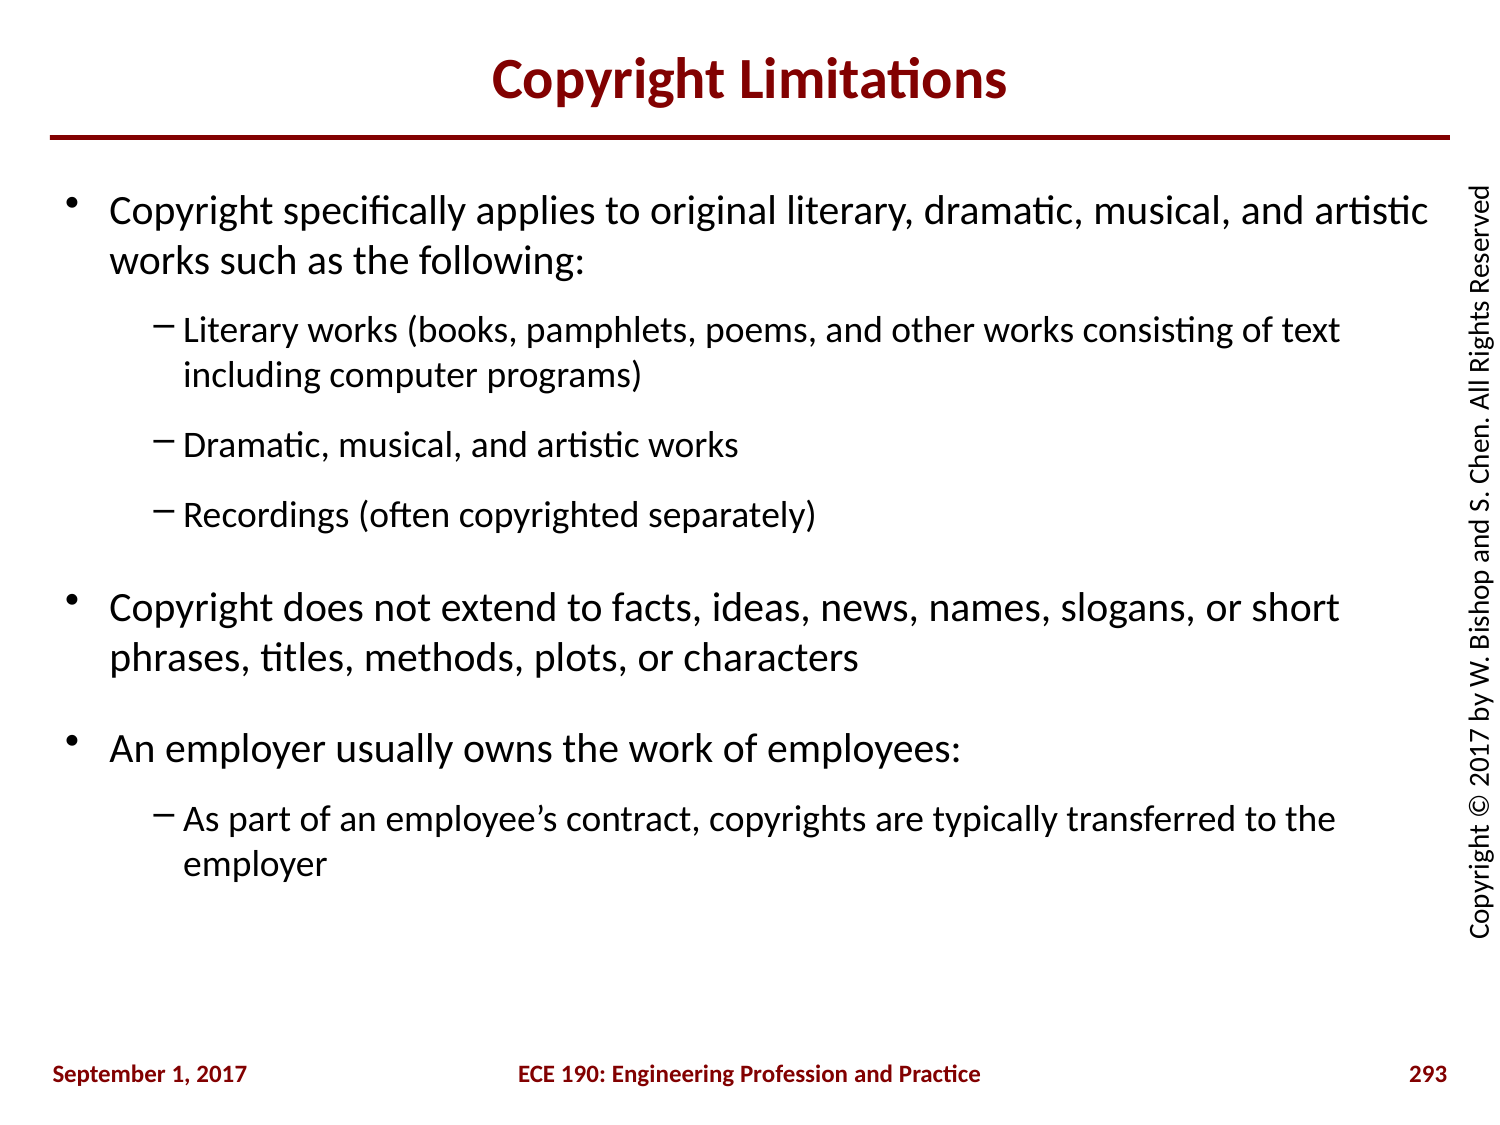

# Copyright Limitations
Copyright specifically applies to original literary, dramatic, musical, and artistic works such as the following:
Literary works (books, pamphlets, poems, and other works consisting of text including computer programs)
Dramatic, musical, and artistic works
Recordings (often copyrighted separately)
Copyright does not extend to facts, ideas, news, names, slogans, or short phrases, titles, methods, plots, or characters
An employer usually owns the work of employees:
As part of an employee’s contract, copyrights are typically transferred to the employer
September 1, 2017
ECE 190: Engineering Profession and Practice
293